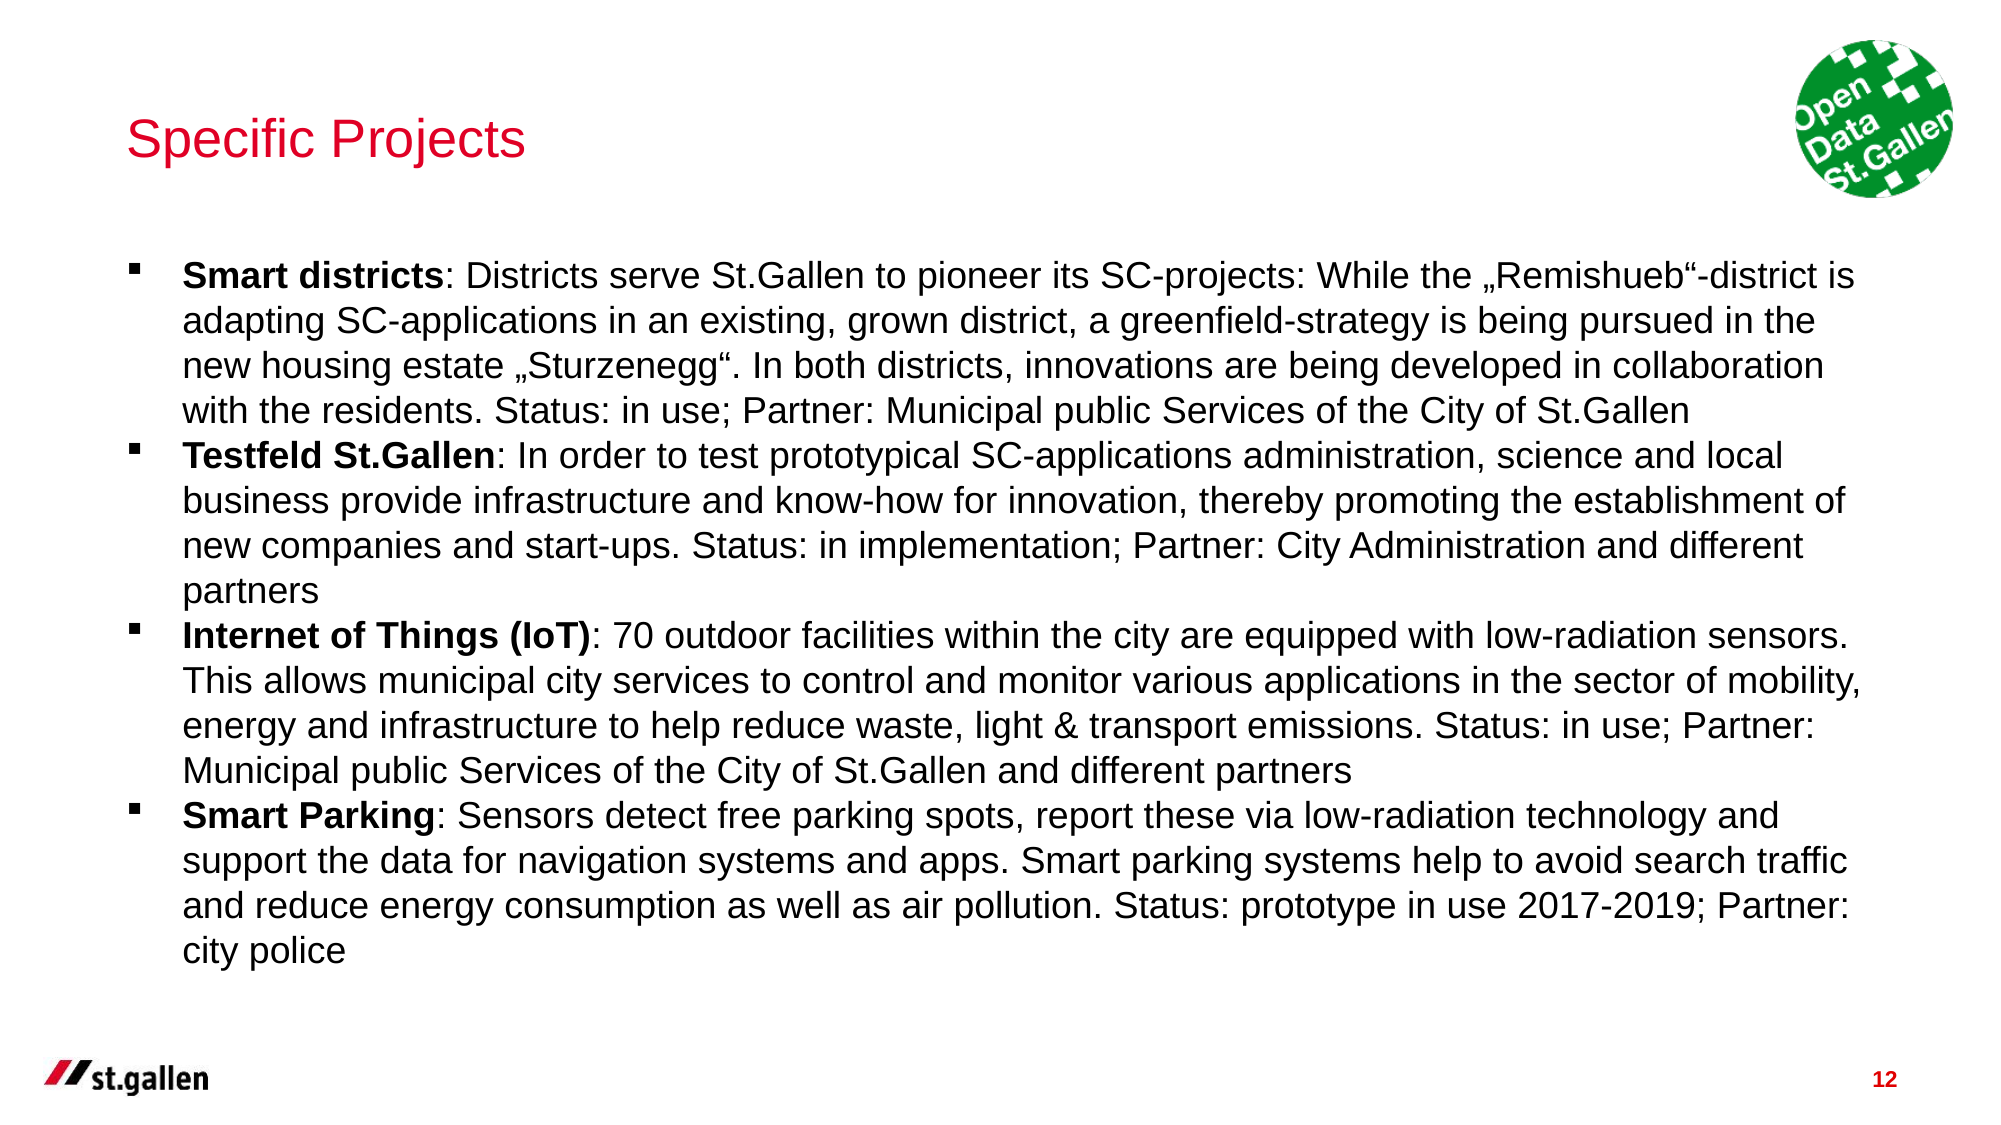

# Specific Projects
Smart districts: Districts serve St.Gallen to pioneer its SC-projects: While the „Remishueb“-district is adapting SC-applications in an existing, grown district, a greenfield-strategy is being pursued in the new housing estate „Sturzenegg“. In both districts, innovations are being developed in collaboration with the residents. Status: in use; Partner: Municipal public Services of the City of St.Gallen
Testfeld St.Gallen: In order to test prototypical SC-applications administration, science and local business provide infrastructure and know-how for innovation, thereby promoting the establishment of new companies and start-ups. Status: in implementation; Partner: City Administration and different partners
Internet of Things (IoT): 70 outdoor facilities within the city are equipped with low-radiation sensors. This allows municipal city services to control and monitor various applications in the sector of mobility, energy and infrastructure to help reduce waste, light & transport emissions. Status: in use; Partner: Municipal public Services of the City of St.Gallen and different partners
Smart Parking: Sensors detect free parking spots, report these via low-radiation technology and support the data for navigation systems and apps. Smart parking systems help to avoid search traffic and reduce energy consumption as well as air pollution. Status: prototype in use 2017-2019; Partner: city police
12